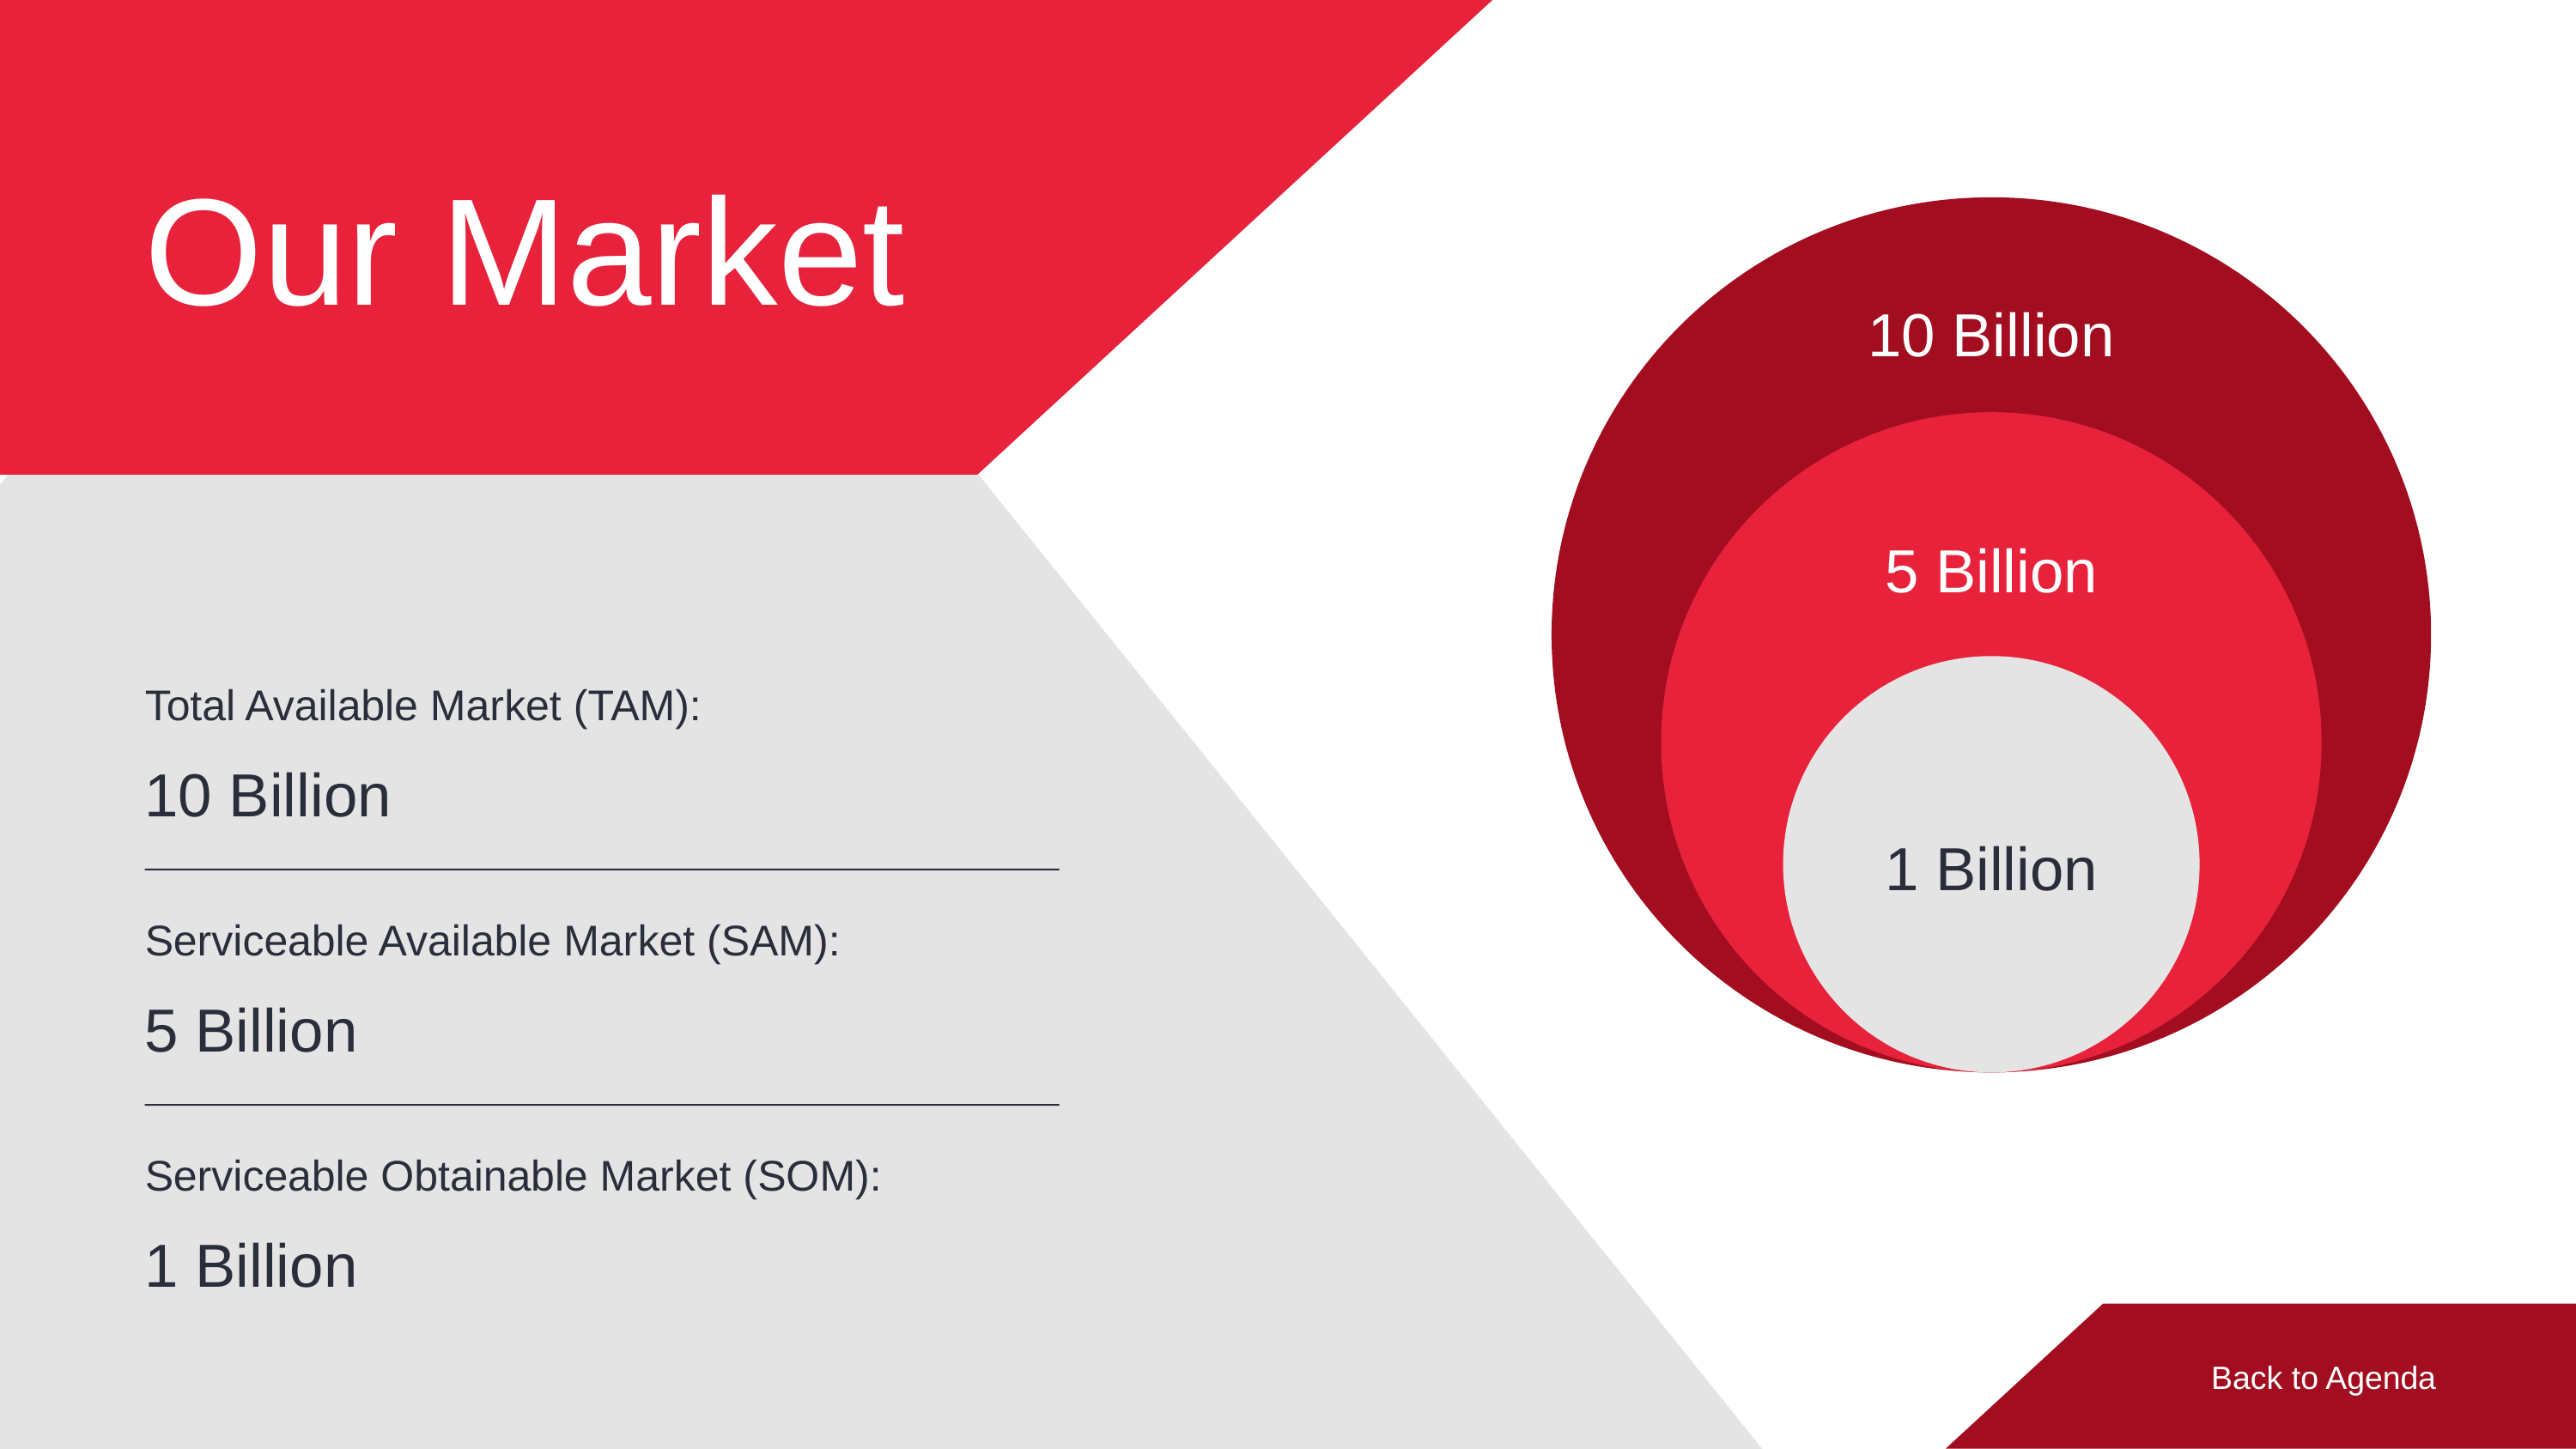

Our Market

10 Billion

5 Billion

1 Billion
Total Available Market (TAM):
10 Billion

Serviceable Available Market (SAM):
5 Billion

Serviceable Obtainable Market (SOM):
1 Billion

Back to Agenda